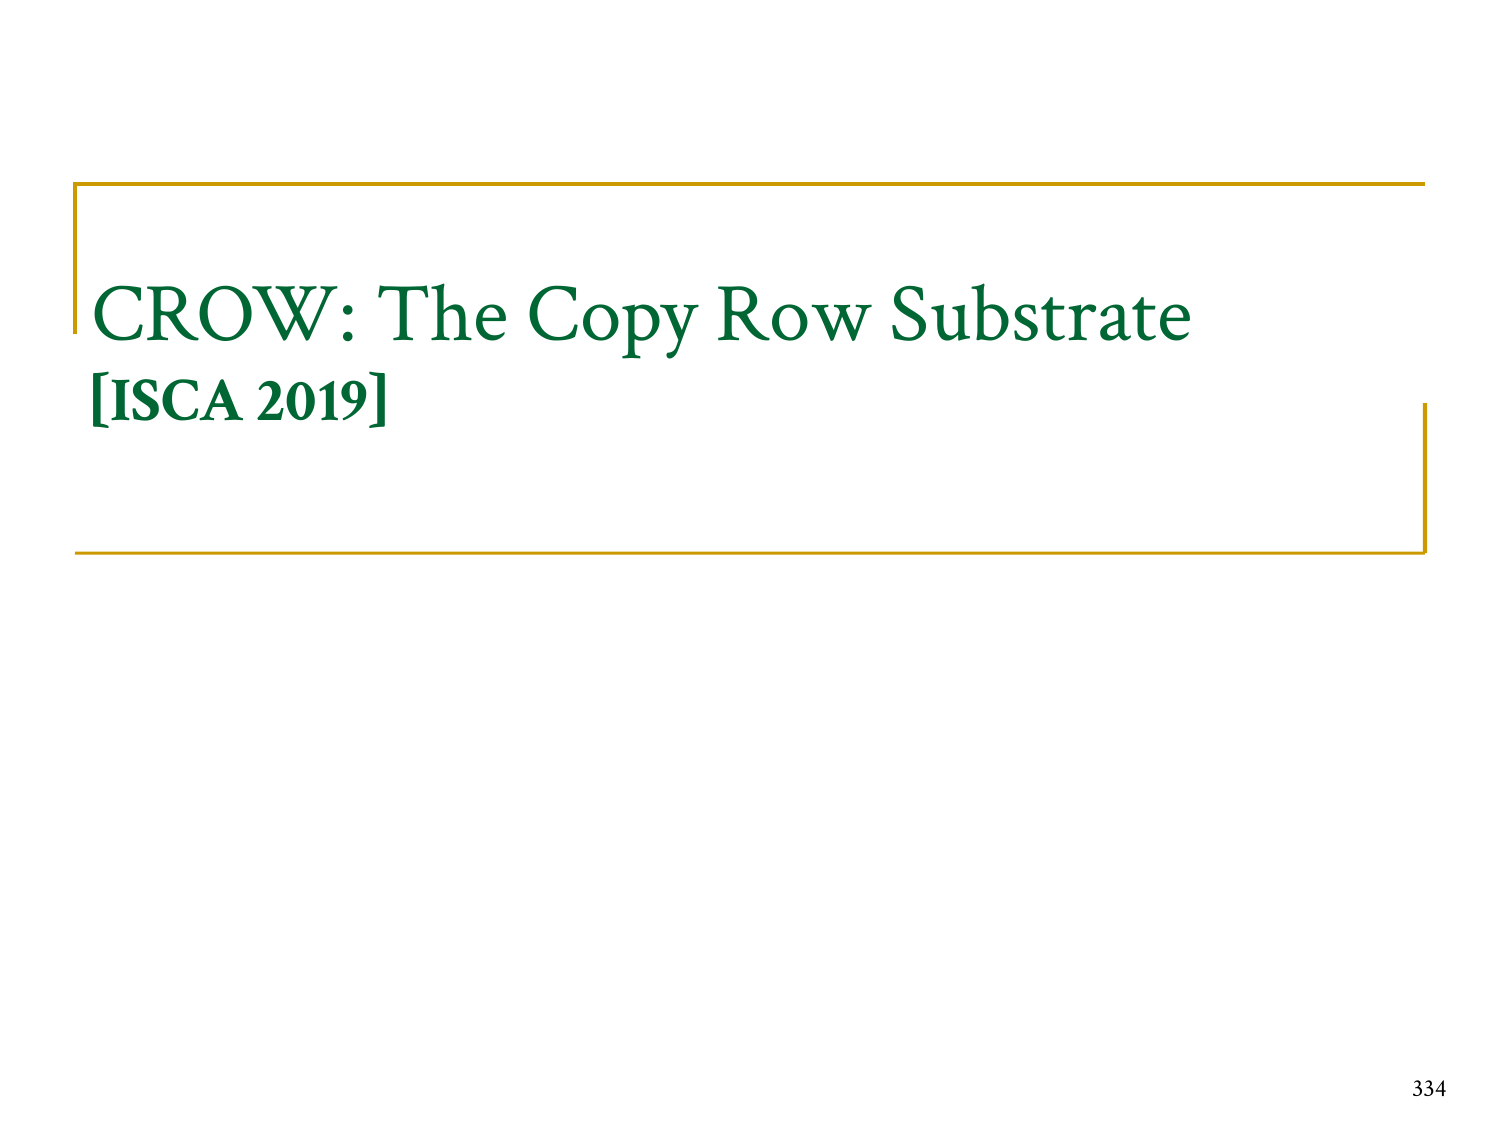

# CROW: The Copy Row Substrate [ISCA 2019]

334